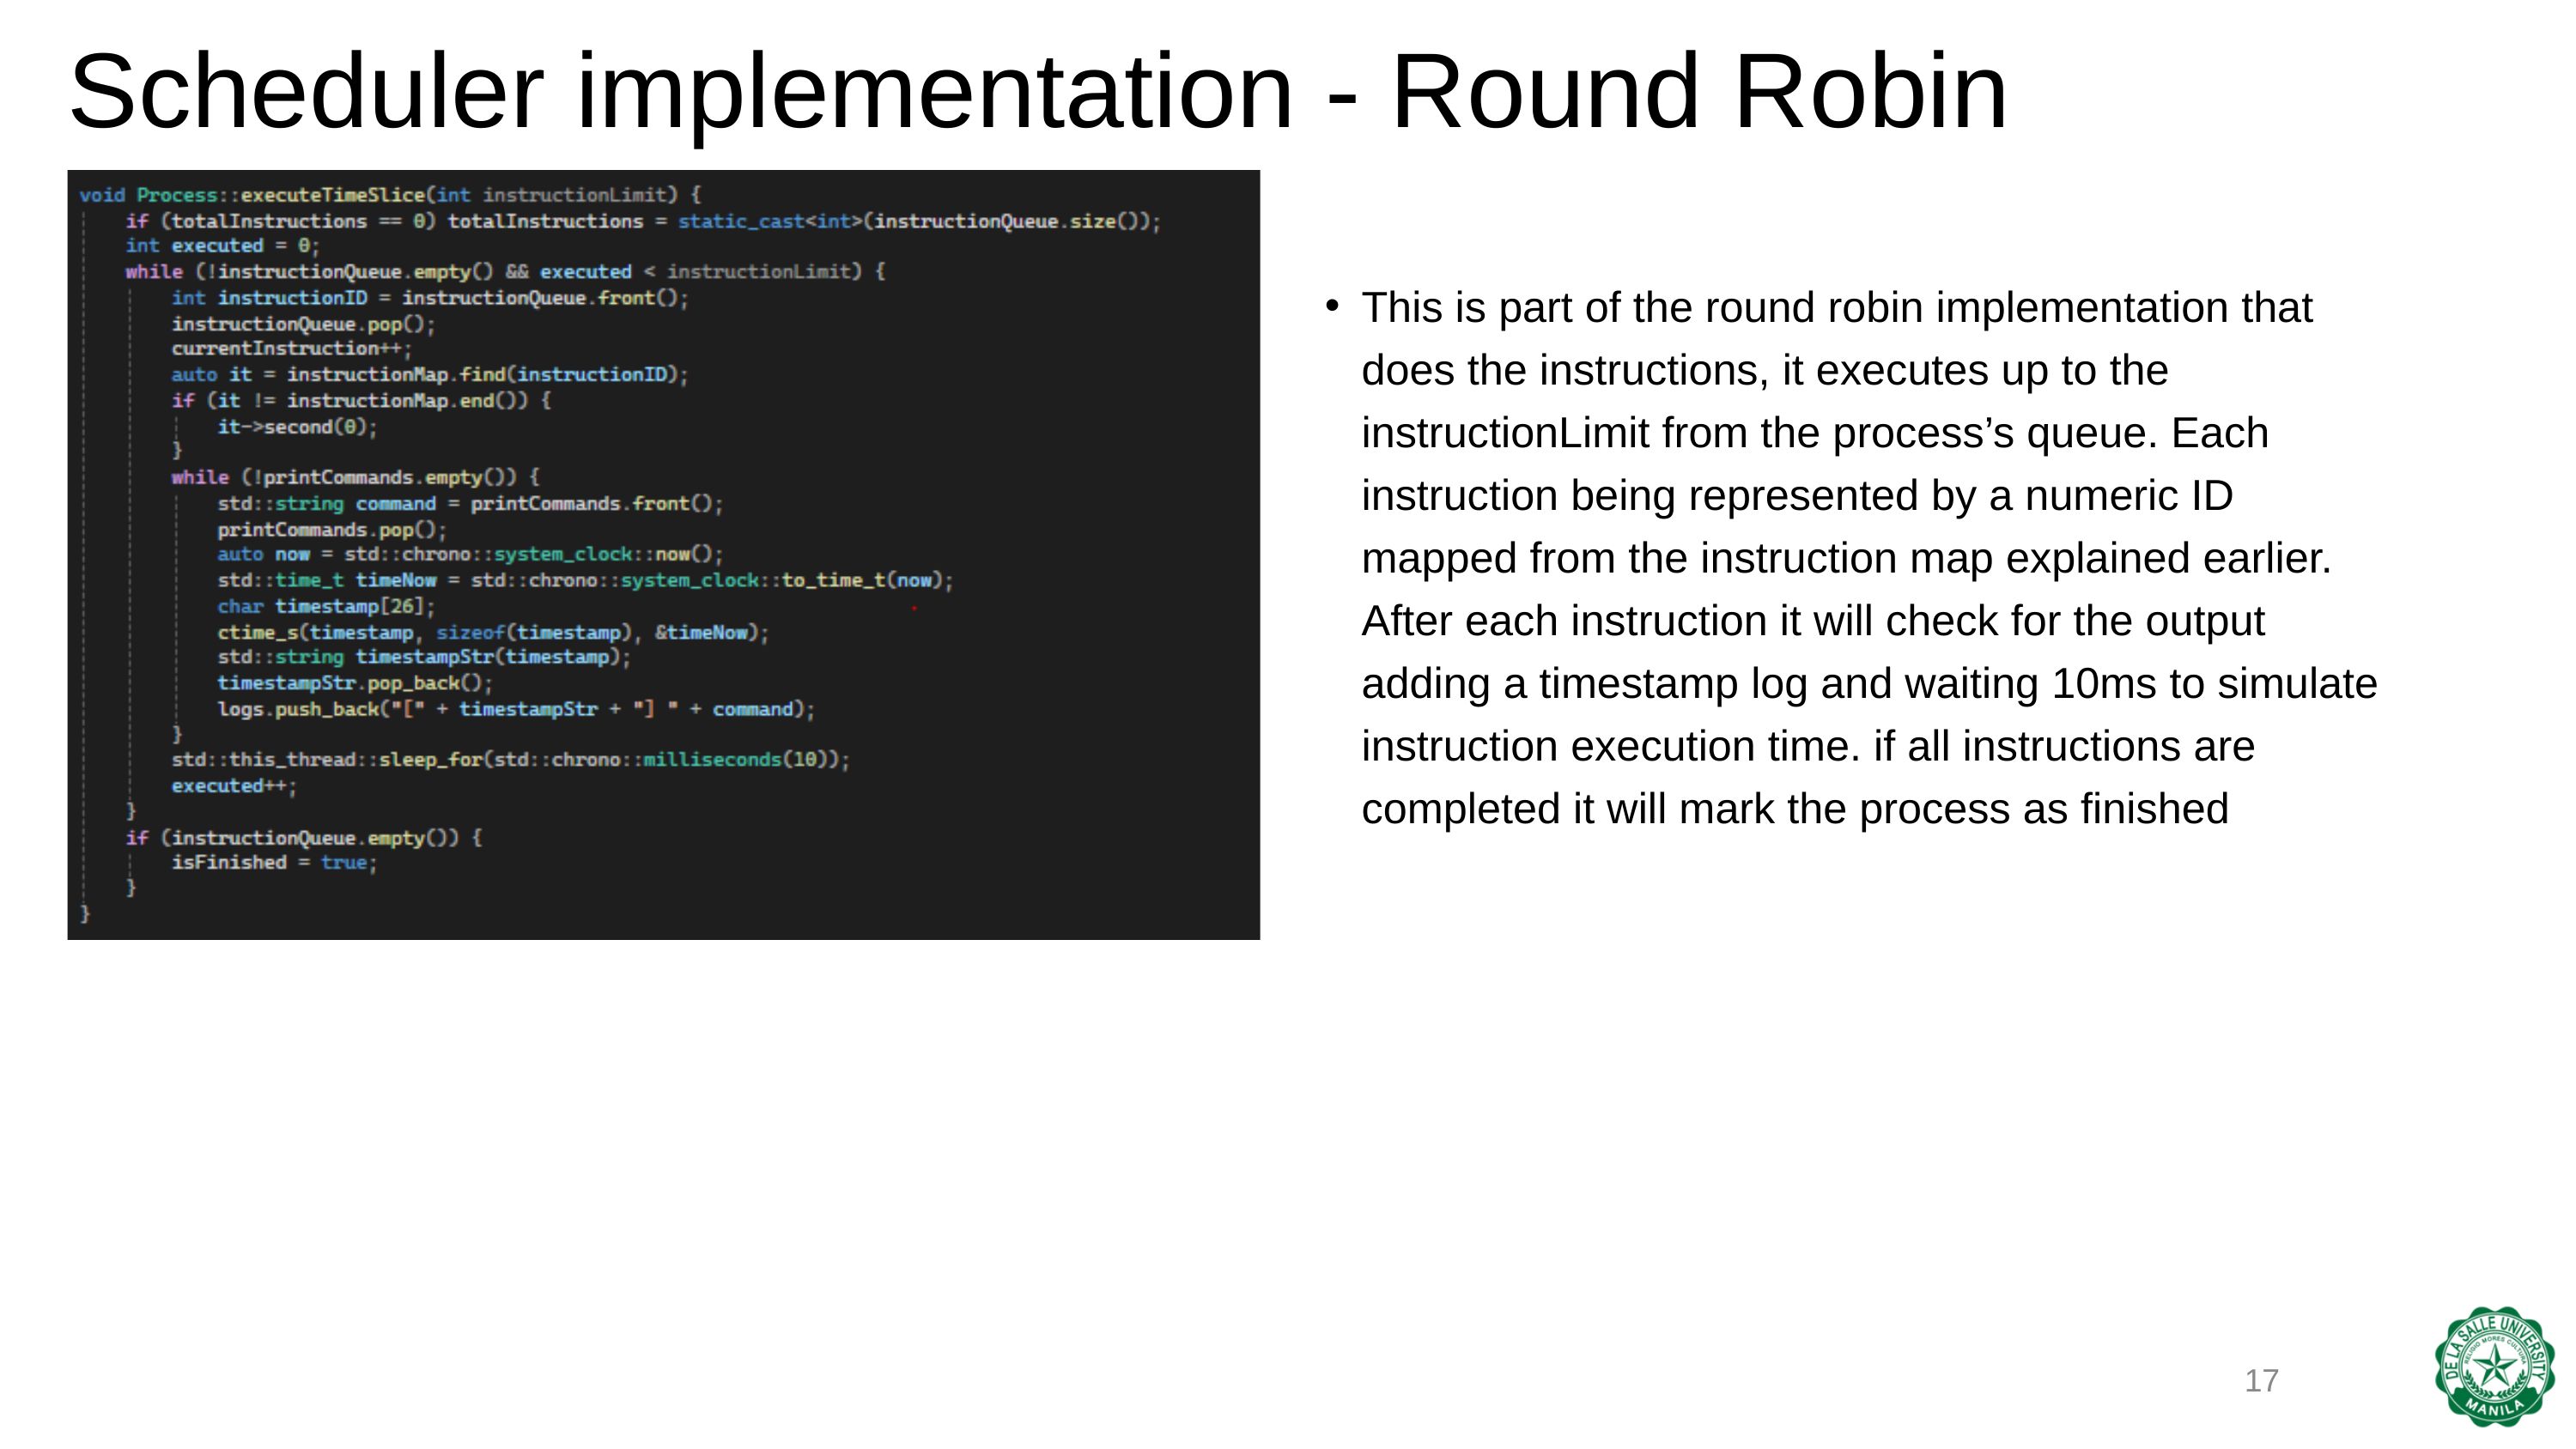

Scheduler implementation - Round Robin

This is part of the round robin implementation that does the instructions, it executes up to the instructionLimit from the process’s queue. Each instruction being represented by a numeric ID mapped from the instruction map explained earlier. After each instruction it will check for the output adding a timestamp log and waiting 10ms to simulate instruction execution time. if all instructions are completed it will mark the process as finished

17